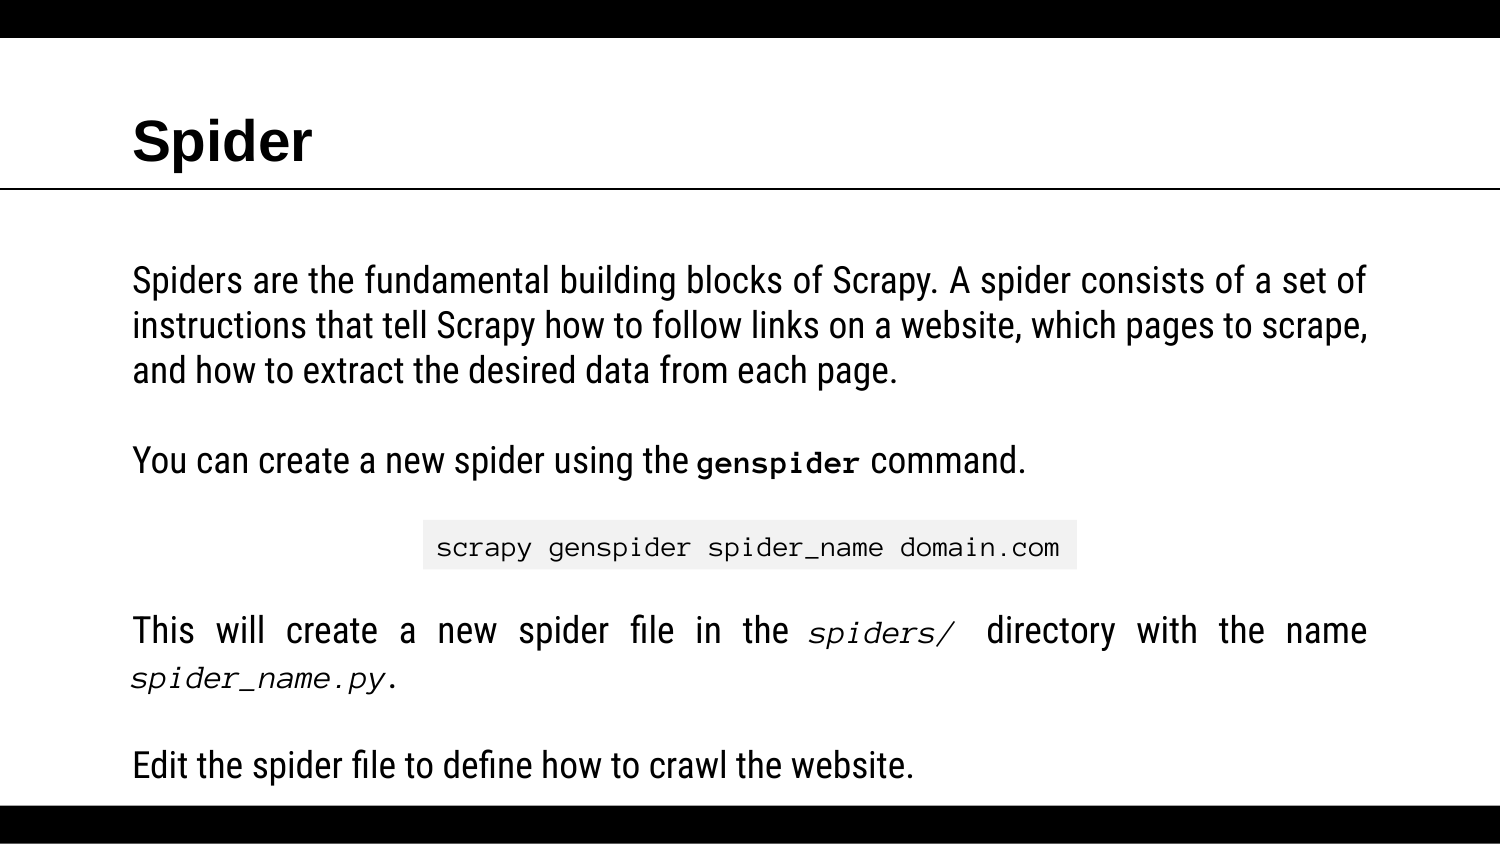

# Spider
Spiders are the fundamental building blocks of Scrapy. A spider consists of a set of instructions that tell Scrapy how to follow links on a website, which pages to scrape, and how to extract the desired data from each page.

You can create a new spider using the genspider command.
scrapy genspider spider_name domain.com
This will create a new spider file in the spiders/ directory with the name spider_name.py.

Edit the spider file to define how to crawl the website.